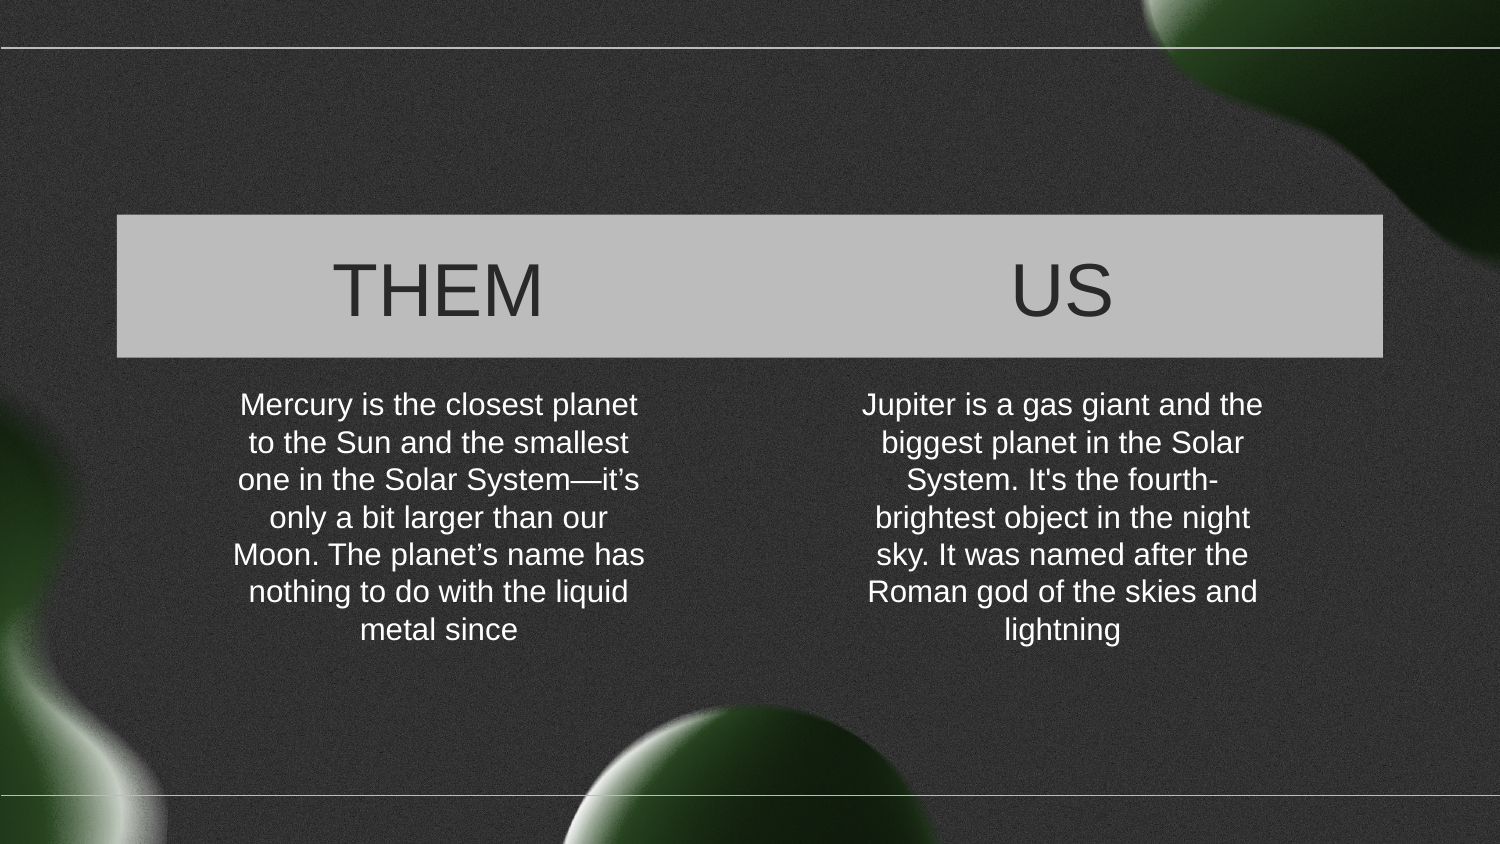

THEM
US
Mercury is the closest planet to the Sun and the smallest one in the Solar System—it’s only a bit larger than our Moon. The planet’s name has nothing to do with the liquid metal since
Jupiter is a gas giant and the biggest planet in the Solar System. It's the fourth-brightest object in the night sky. It was named after the Roman god of the skies and lightning